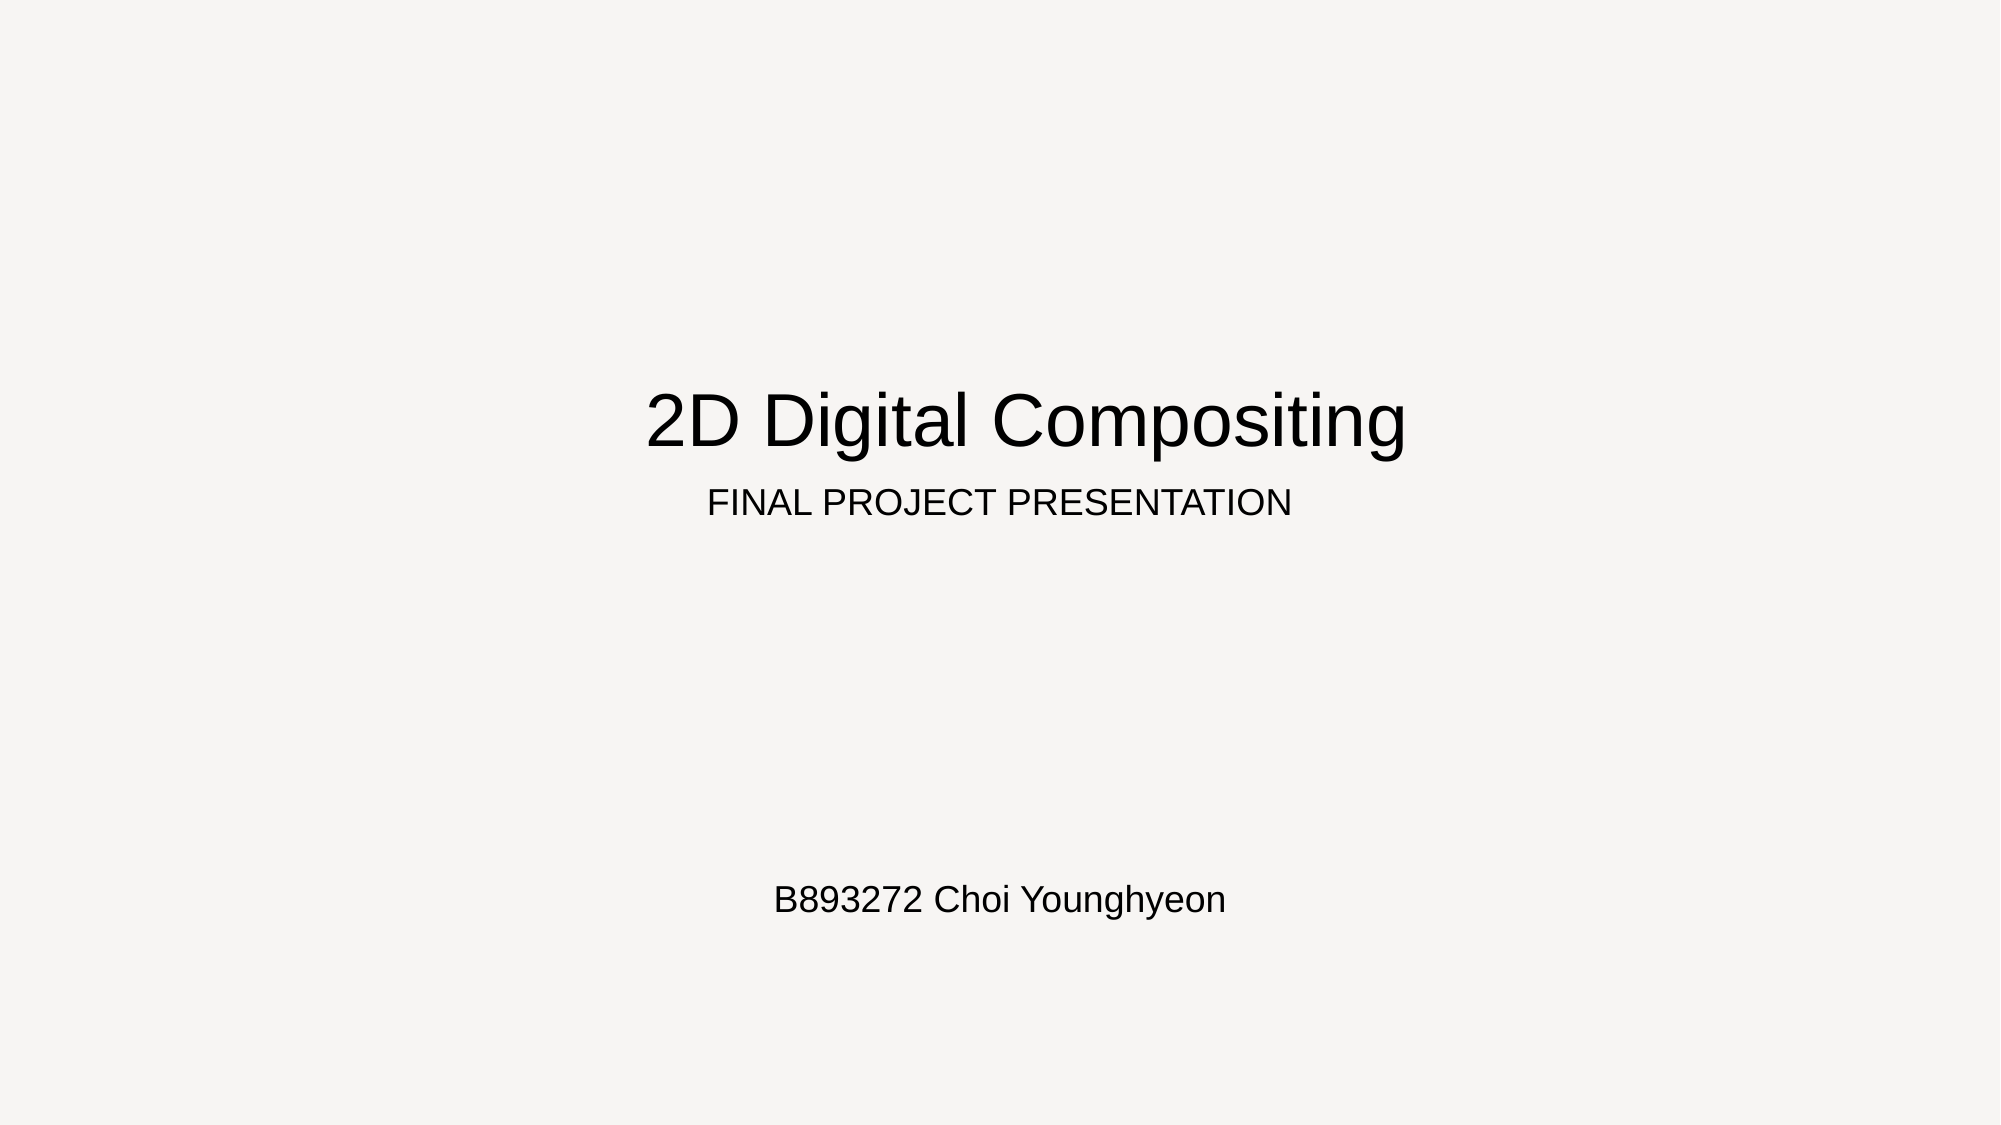

2D Digital Compositing
FINAL PROJECT PRESENTATION
B893272 Choi Younghyeon